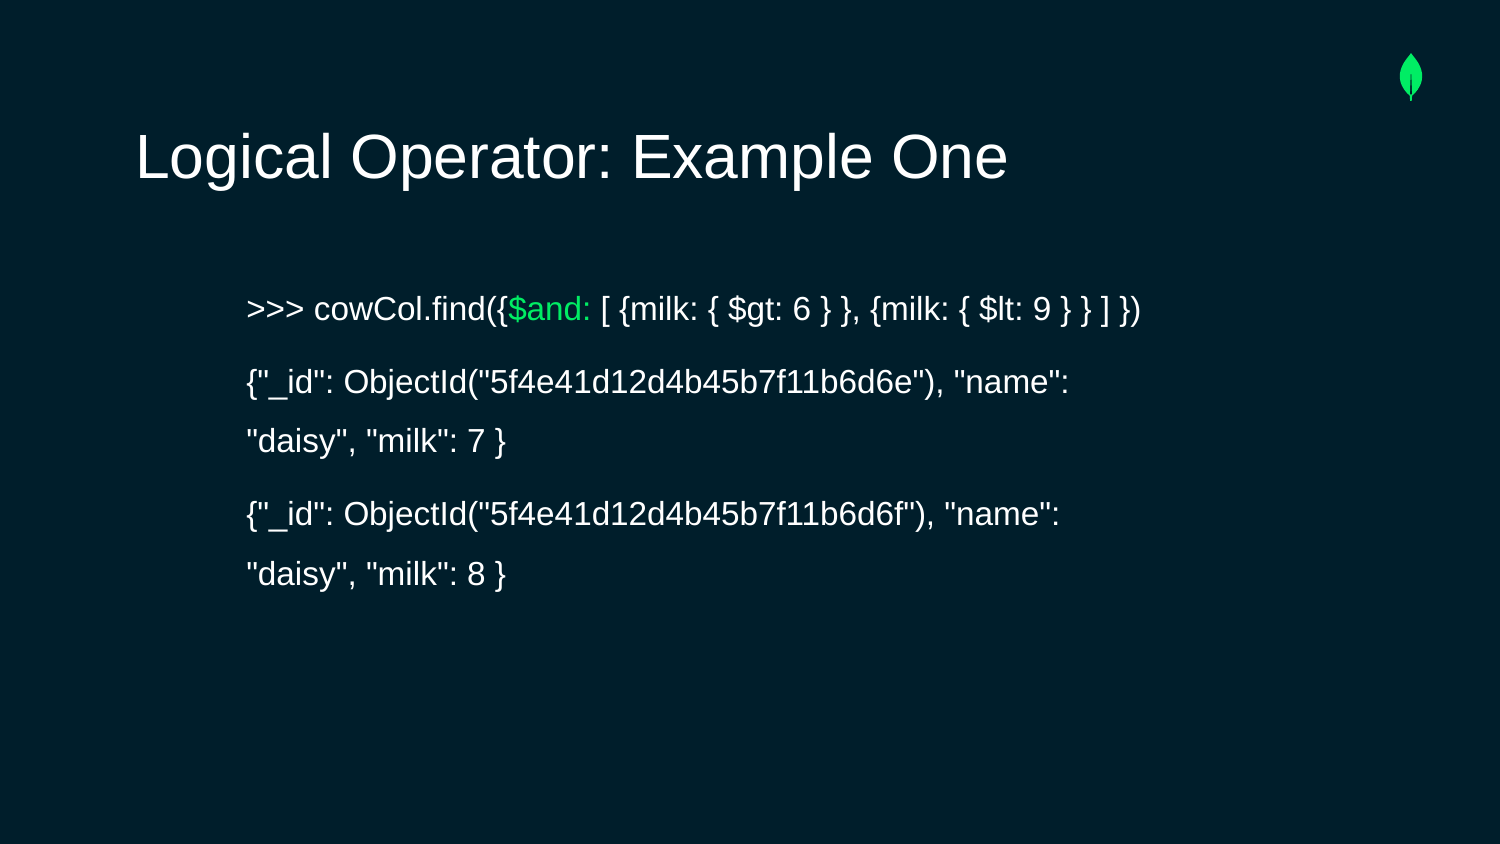

Logical Operator: Example One
>>> cowCol.find({$and: [ {milk: { $gt: 6 } }, {milk: { $lt: 9 } } ] })
{"_id": ObjectId("5f4e41d12d4b45b7f11b6d6e"), "name": "daisy", "milk": 7 }
{"_id": ObjectId("5f4e41d12d4b45b7f11b6d6f"), "name": "daisy", "milk": 8 }